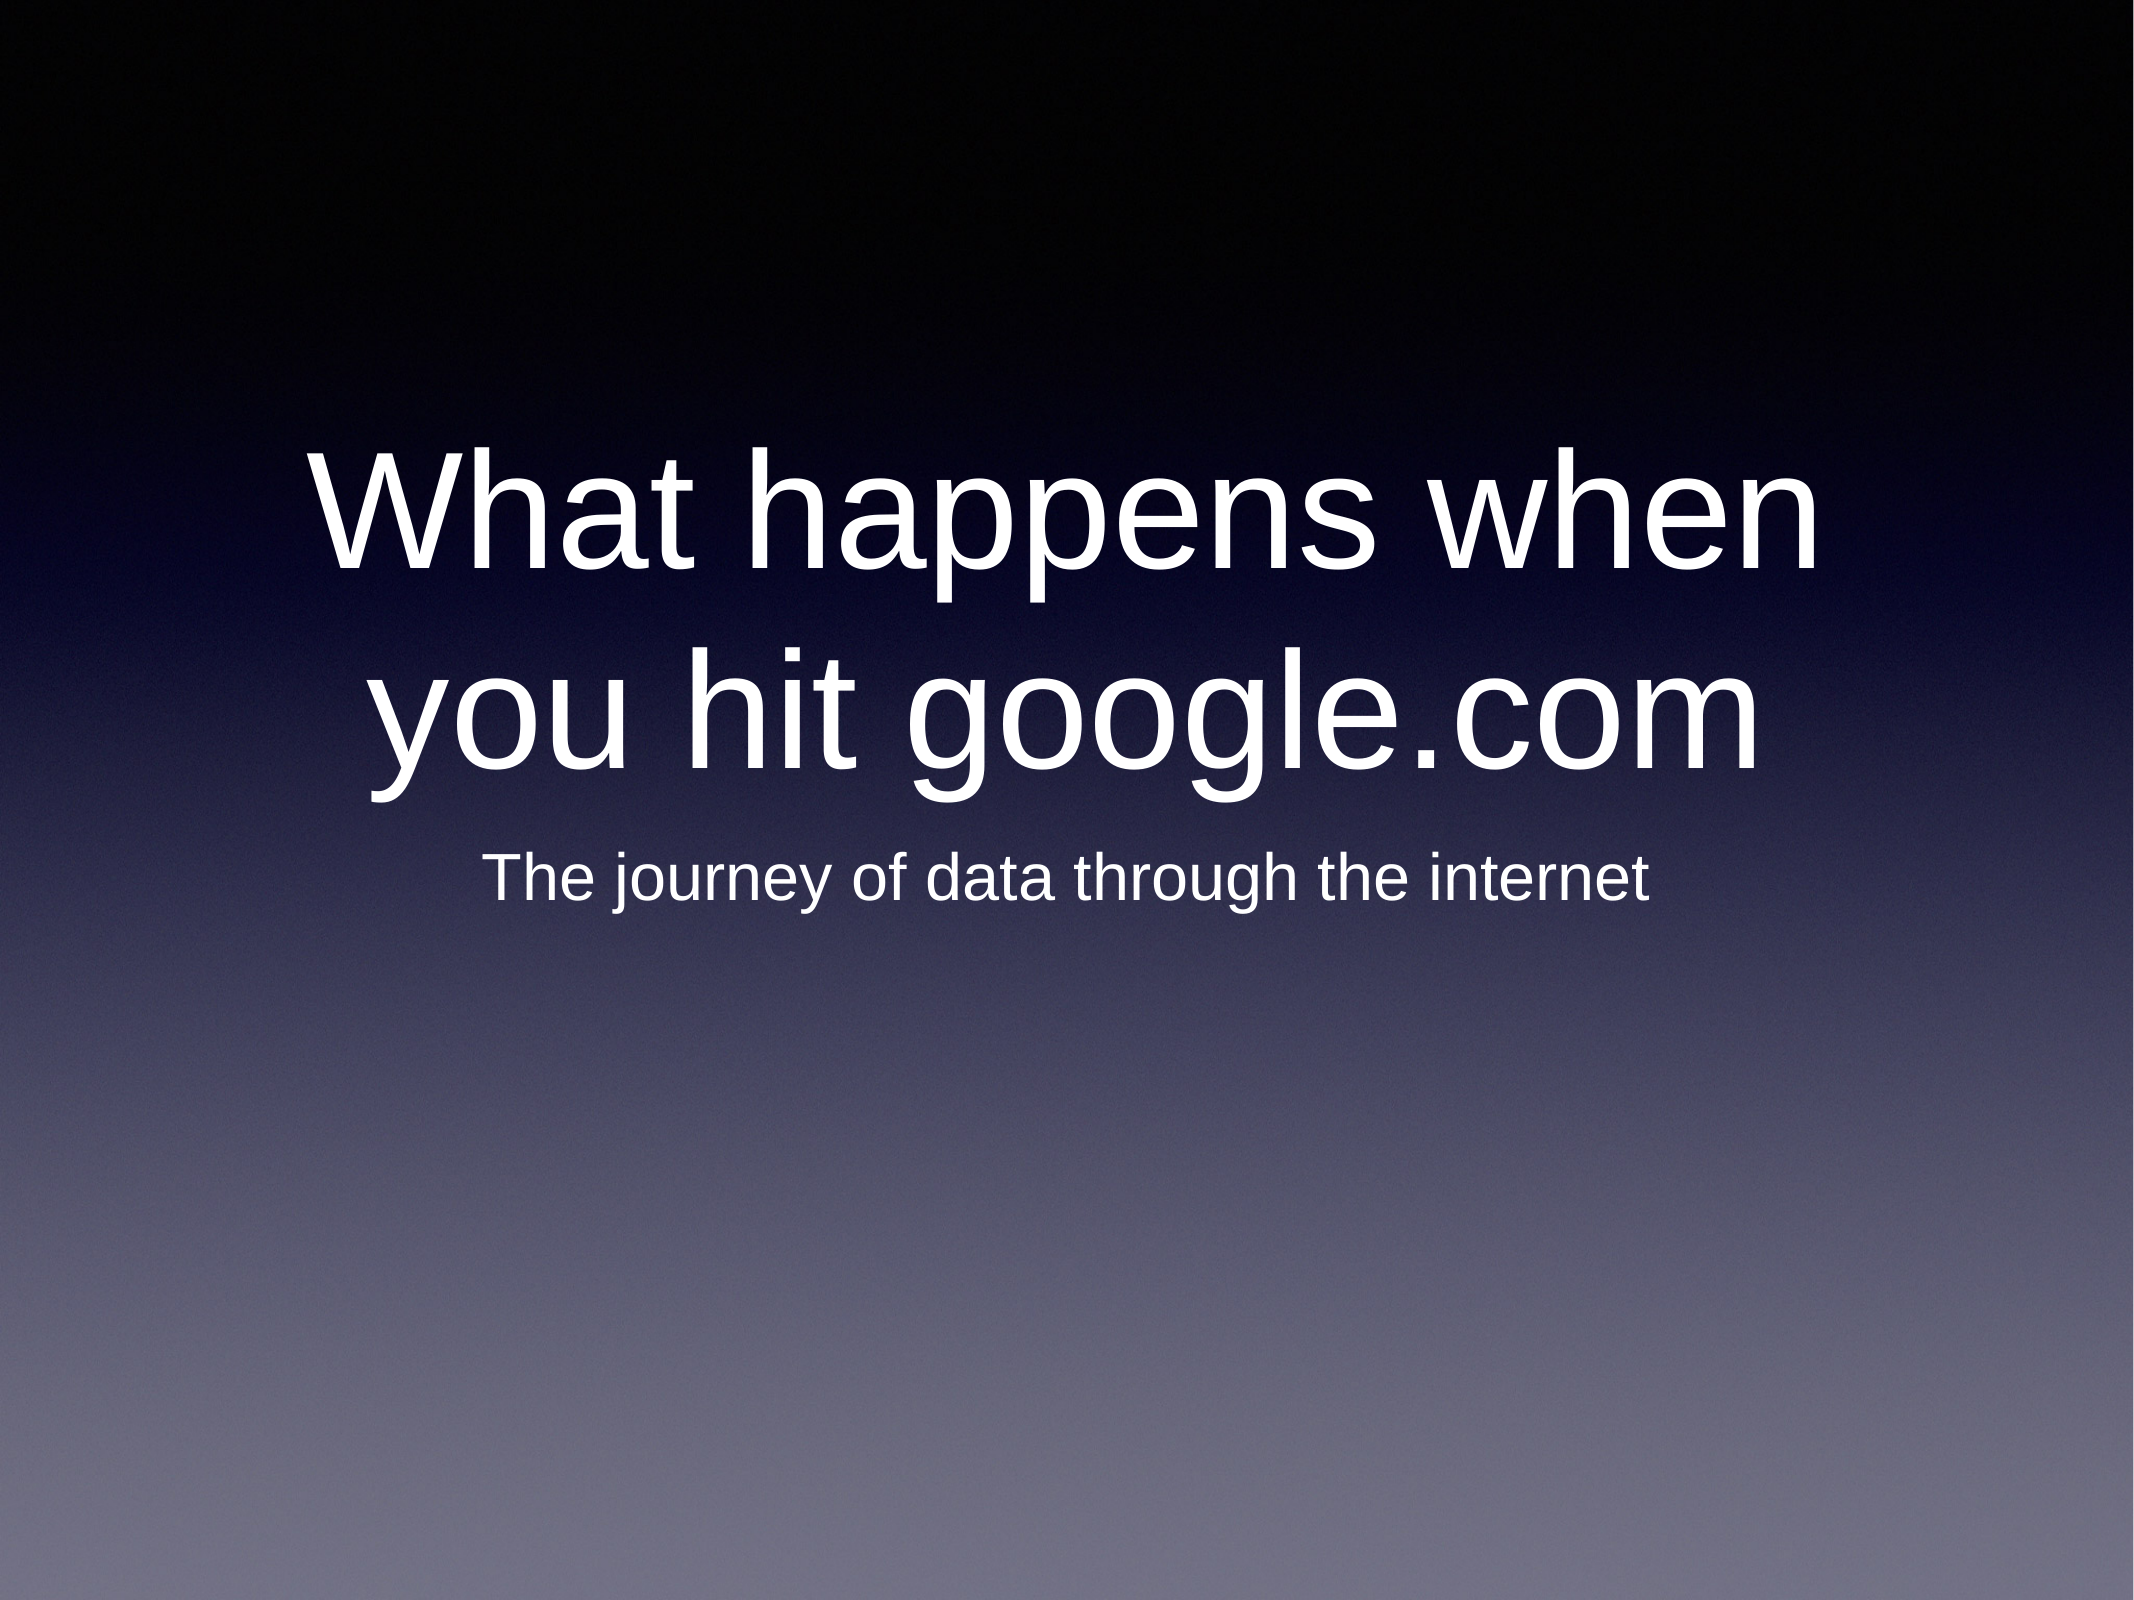

# What happens when you hit google.com
The journey of data through the internet